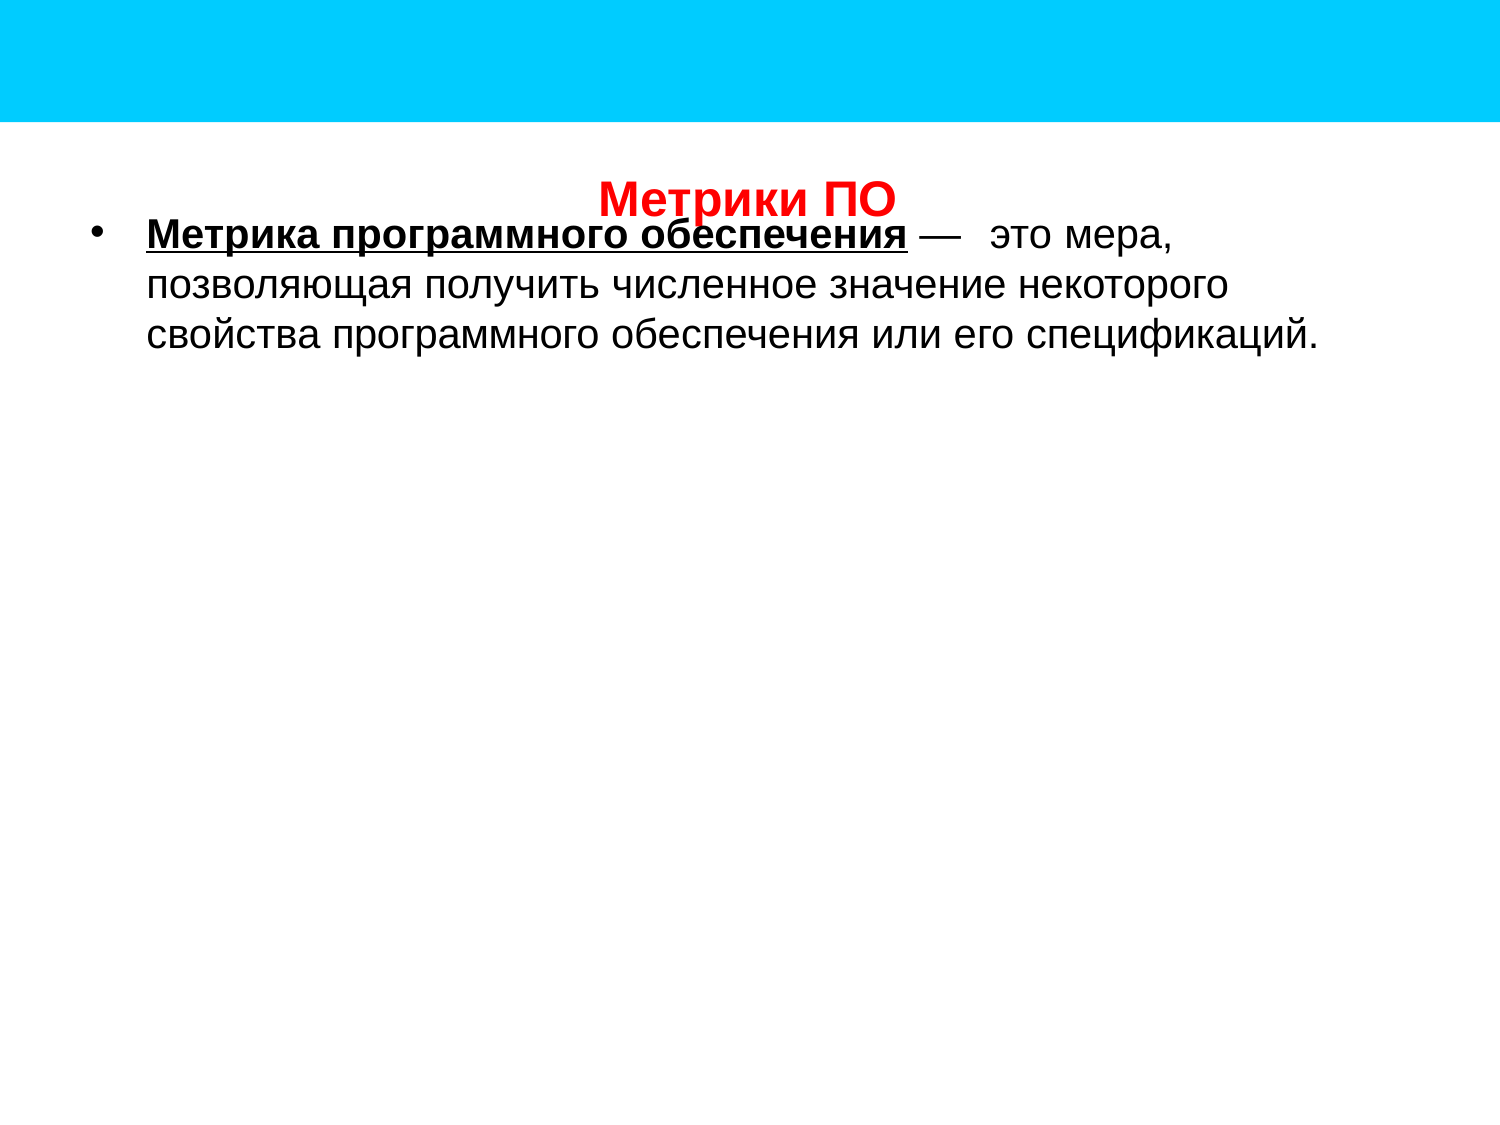

# Метрики ПО
Метрика программного обеспечения — это мера, позволяющая получить численное значение некоторого свойства программного обеспечения или его спецификаций.